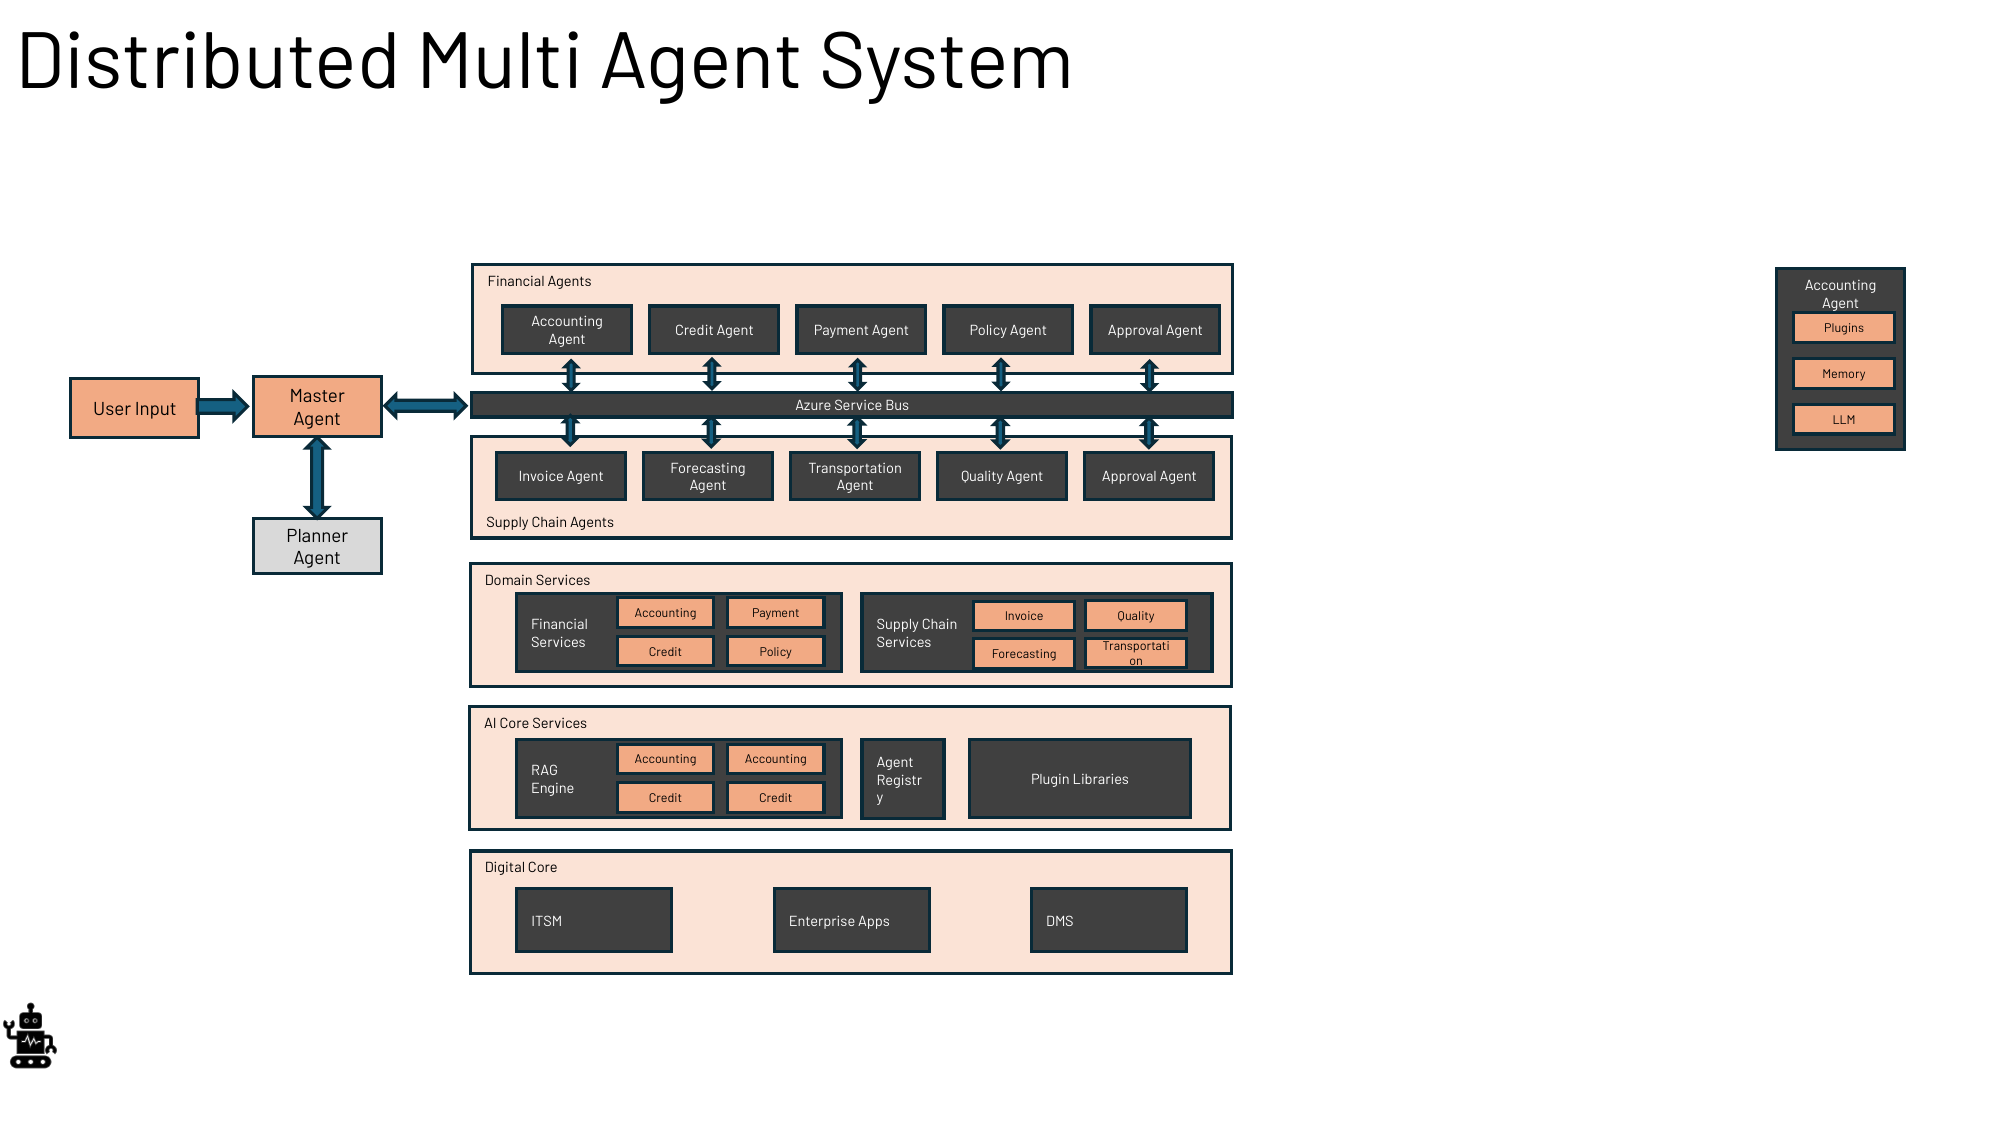

# Distributed Multi Agent System
Financial Agents
Accounting Agent
Credit Agent
Policy Agent
Payment Agent
Approval Agent
Accounting Agent
Plugins
Platform Core Services
Memory

Master Agent
User Input

Azure Service Bus
LLM

Supply Chain Agents

Forecasting Agent
Quality Agent
Transportation Agent
Approval Agent
Invoice Agent
Planner Agent
Domain Services
Credit Service
Financial
Services
Supply Chain
Services
Accounting
Payment
Quality
Invoice
Credit
Policy
Transportation
Forecasting
RAG Engine
AI Core Services
RAG
Engine
Plugin Libraries
Agent
Registry
Accounting
Accounting
Payment Service
Credit
Credit
Digital Core
ITSM
Enterprise Apps
DMS